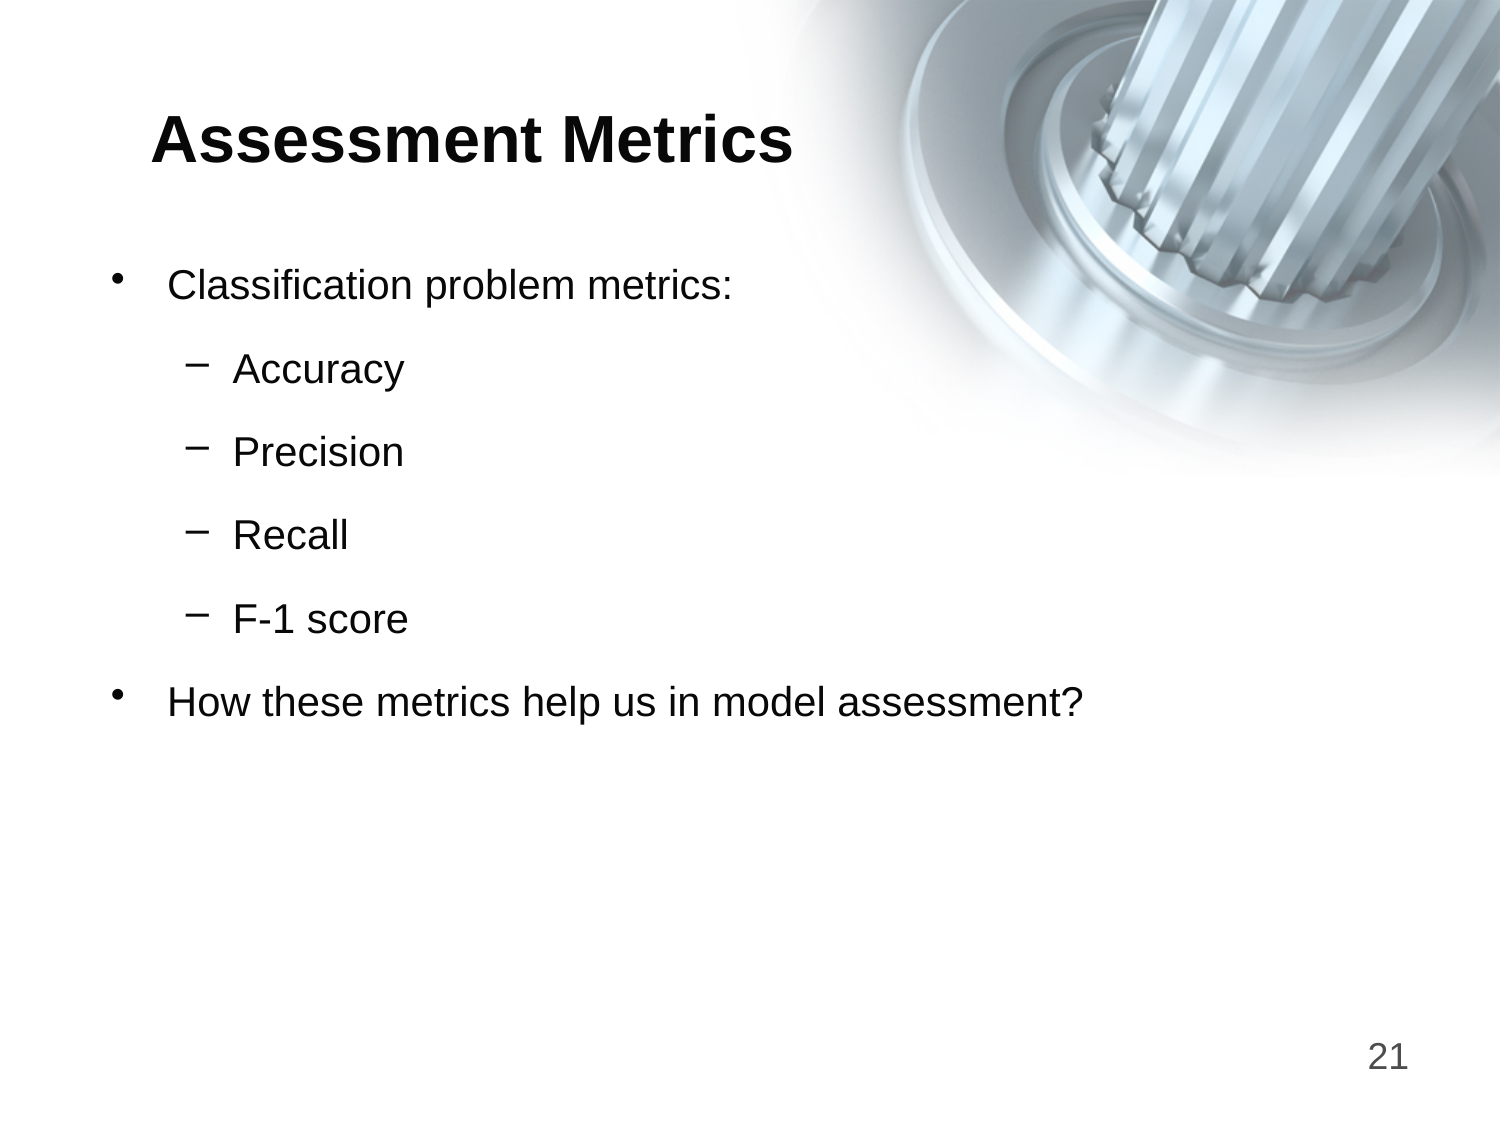

# Assessment Metrics
Classification problem metrics:
Accuracy
Precision
Recall
F-1 score
How these metrics help us in model assessment?
21